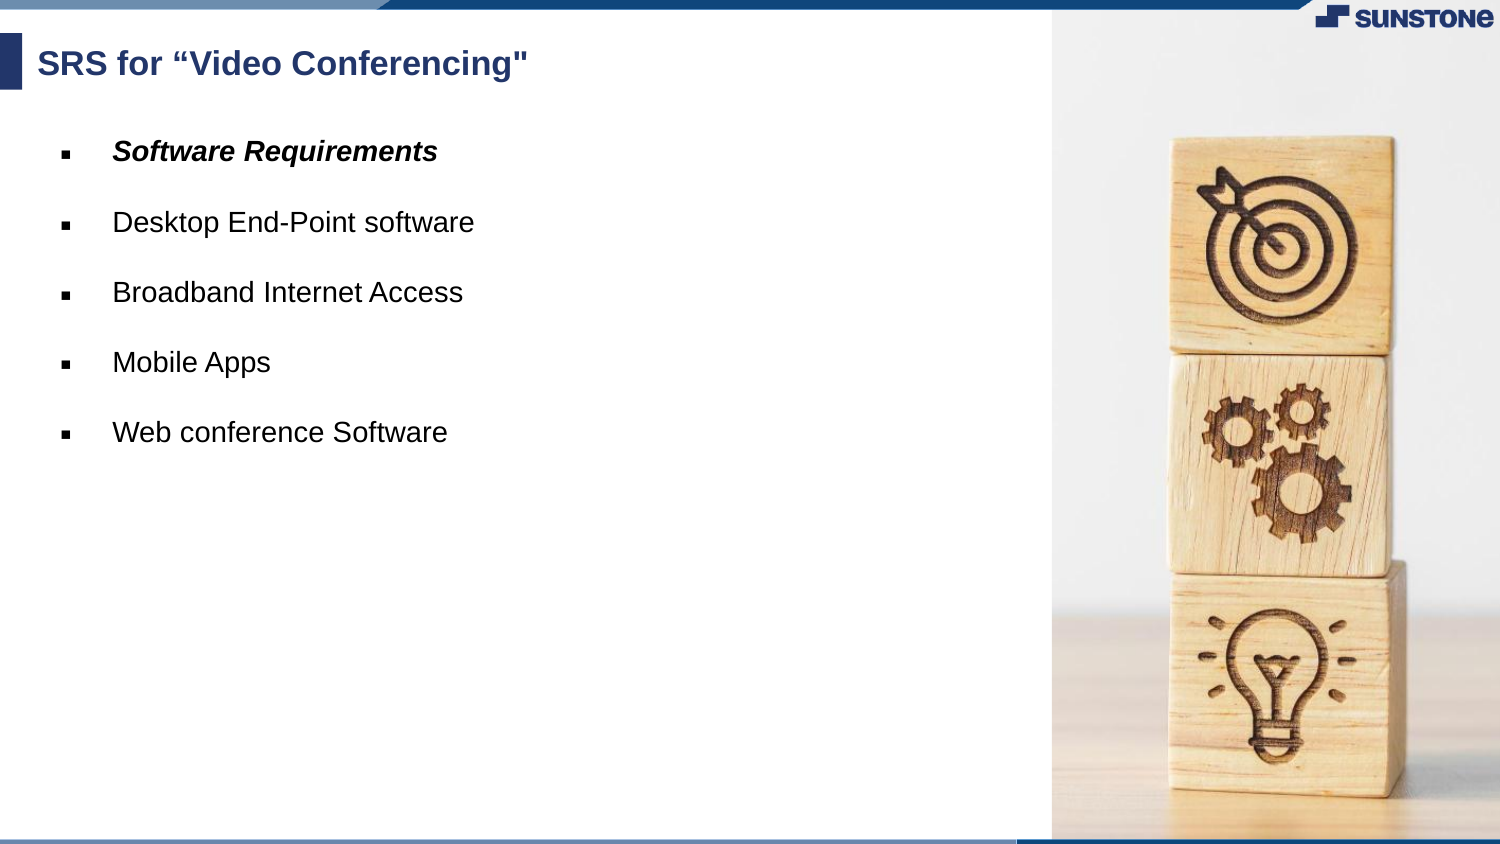

# SRS for “Video Conferencing"
Software Requirements
Desktop End-Point software

Broadband Internet Access

Mobile Apps

Web conference Software